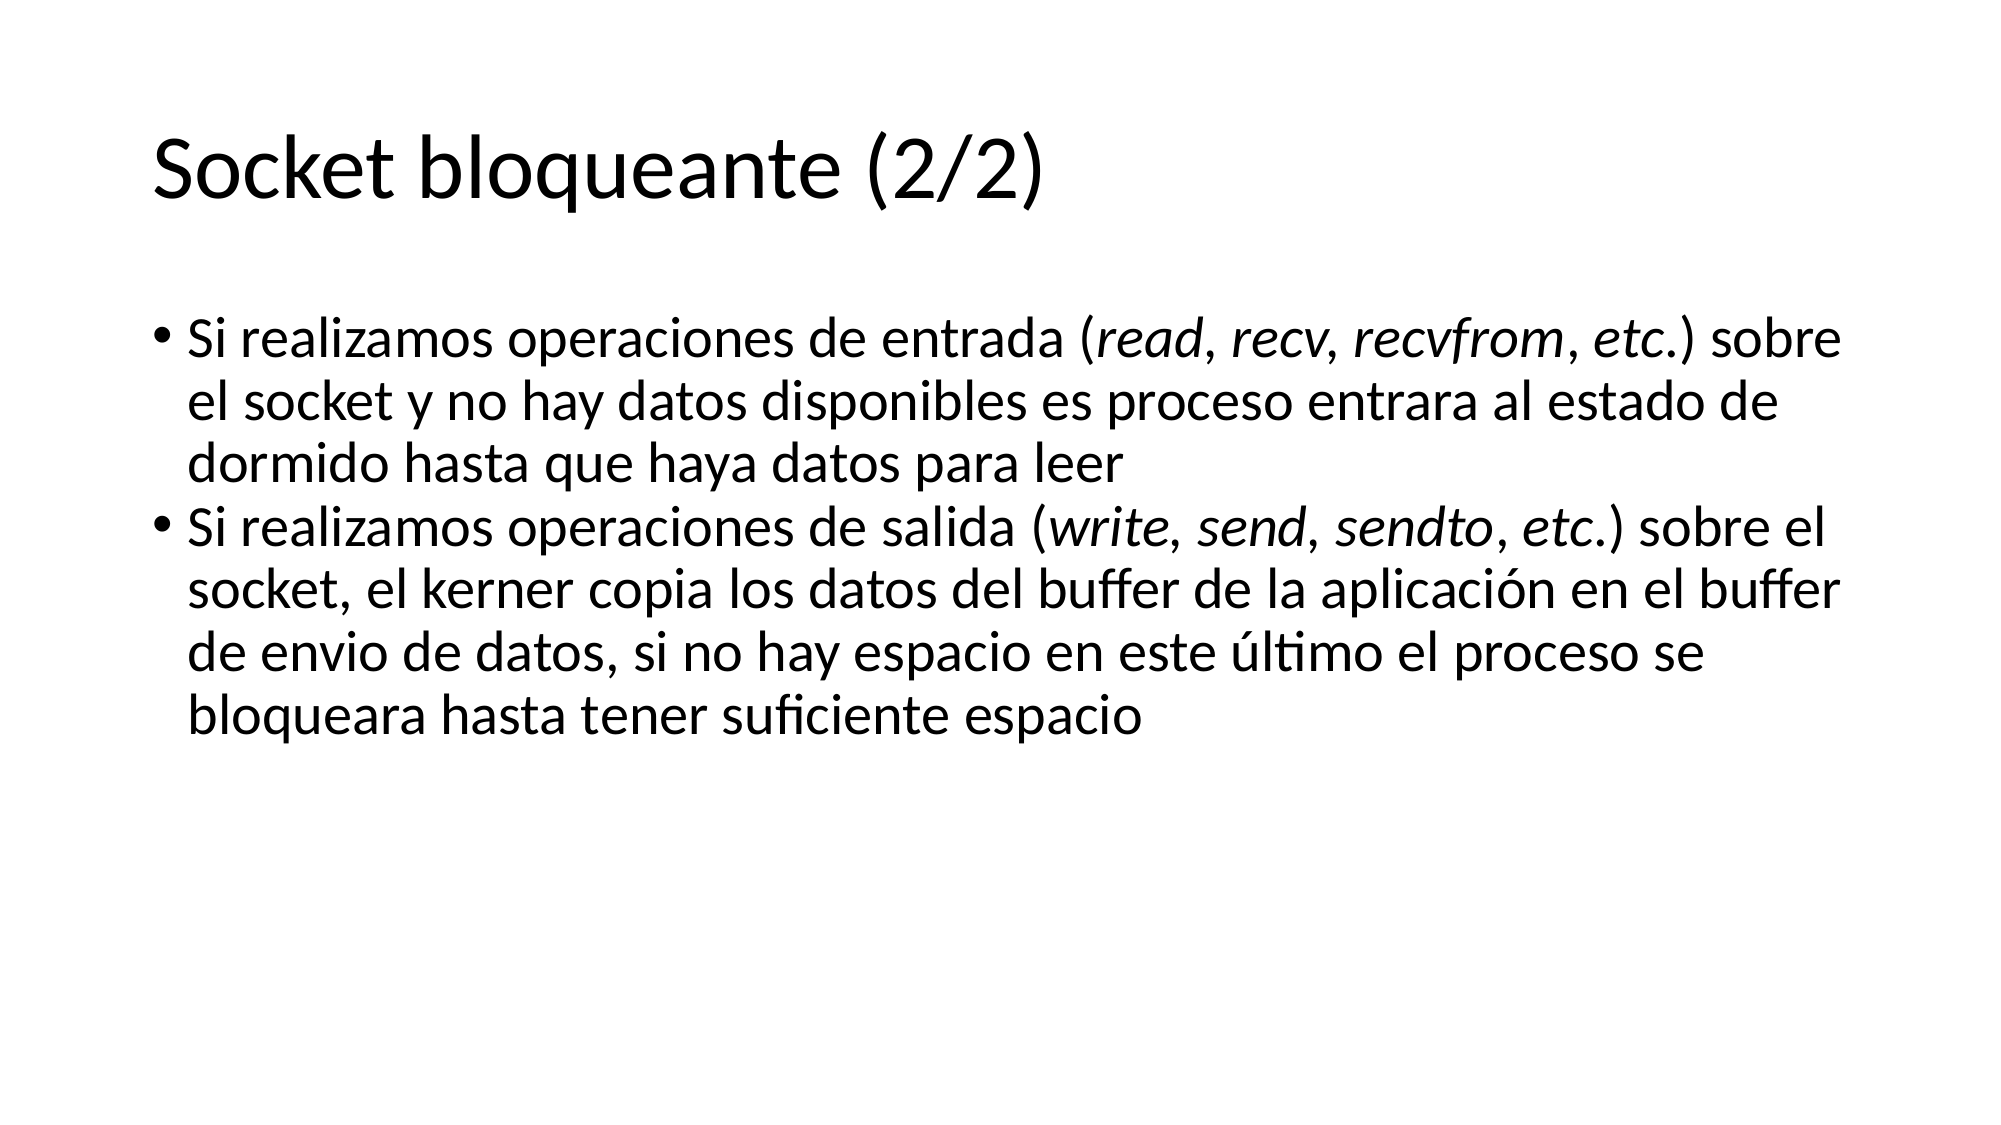

Socket bloqueante (2/2)
Si realizamos operaciones de entrada (read, recv, recvfrom, etc.) sobre el socket y no hay datos disponibles es proceso entrara al estado de dormido hasta que haya datos para leer
Si realizamos operaciones de salida (write, send, sendto, etc.) sobre el socket, el kerner copia los datos del buffer de la aplicación en el buffer de envio de datos, si no hay espacio en este último el proceso se bloqueara hasta tener suficiente espacio